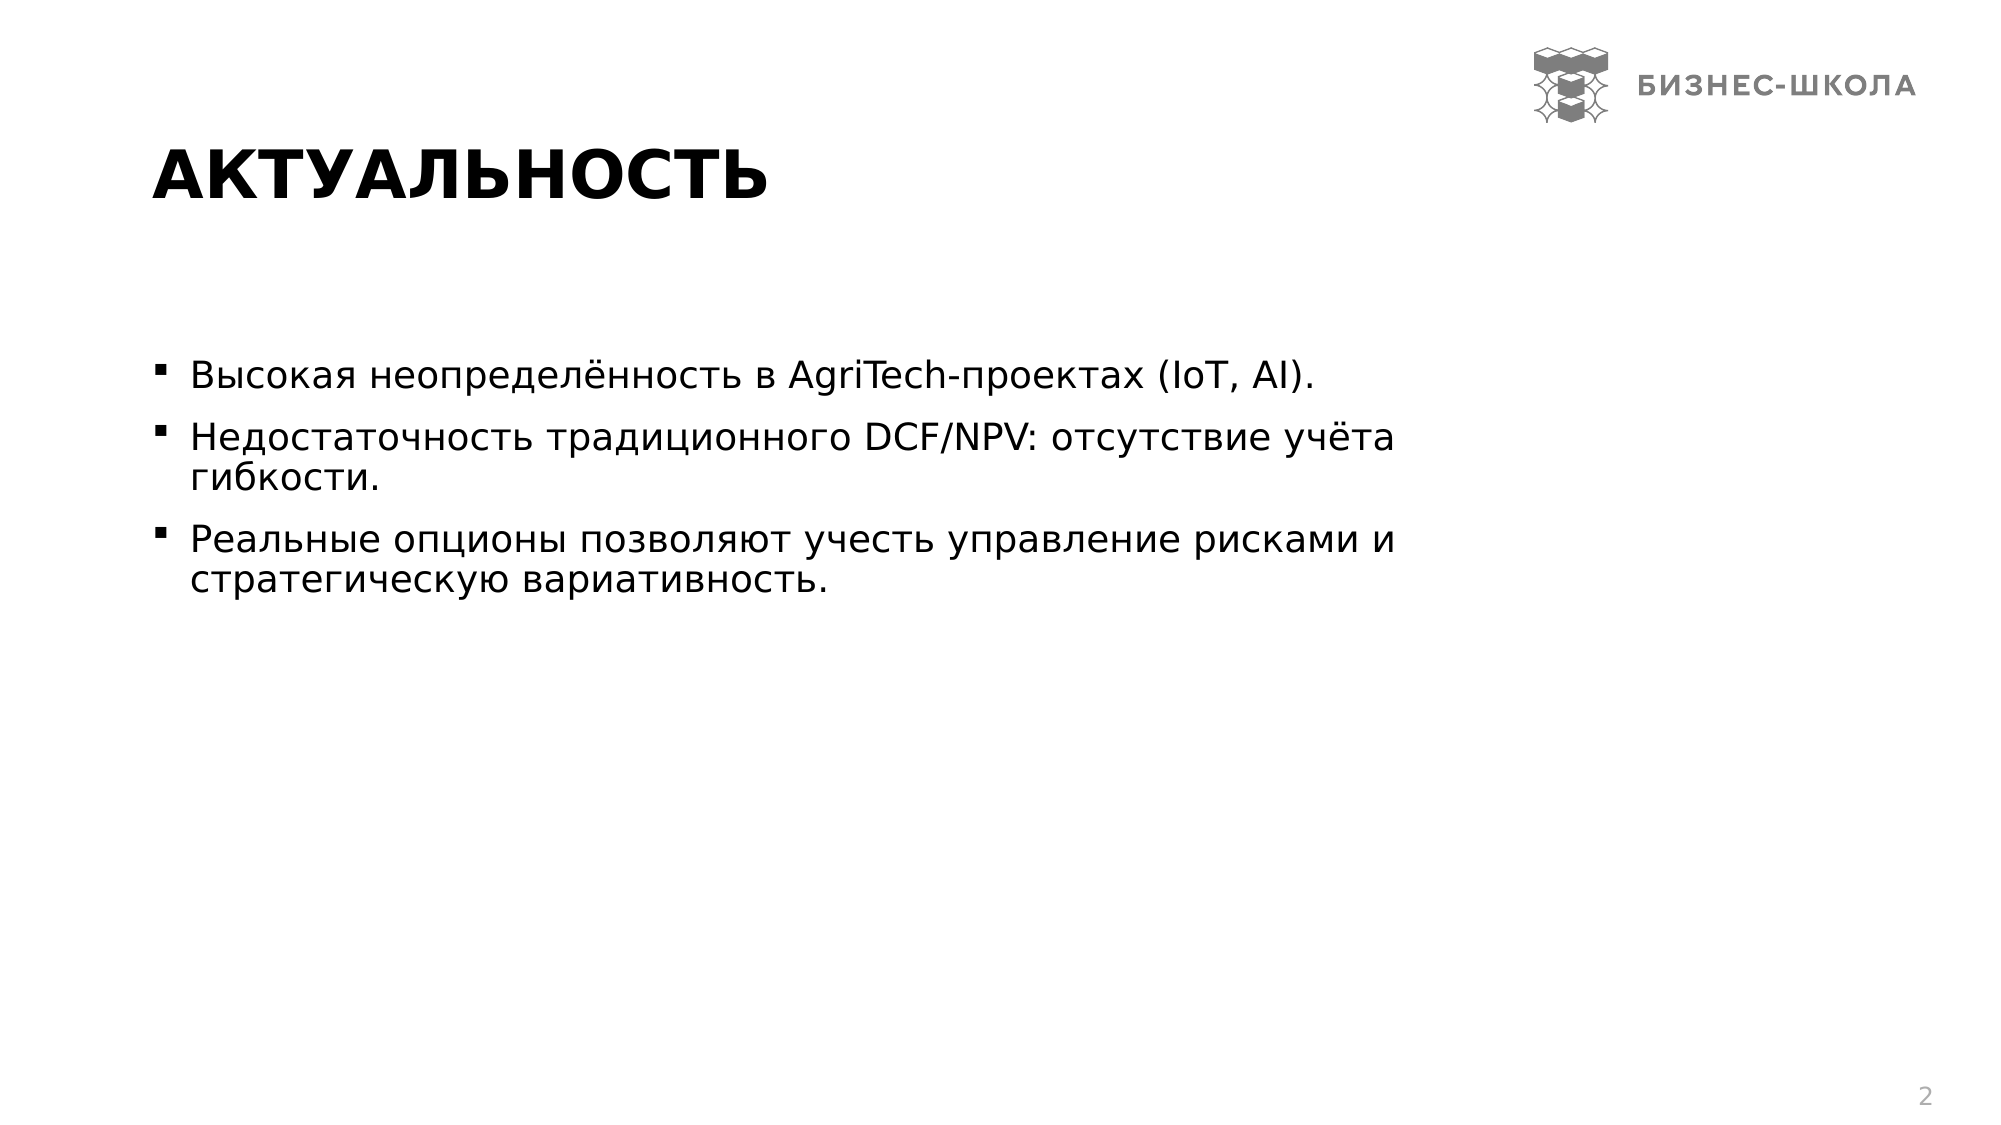

# Актуальность

Высокая неопределённость в AgriTech-проектах (IoT, AI).
Недостаточность традиционного DCF/NPV: отсутствие учёта гибкости.
Реальные опционы позволяют учесть управление рисками и стратегическую вариативность.

2